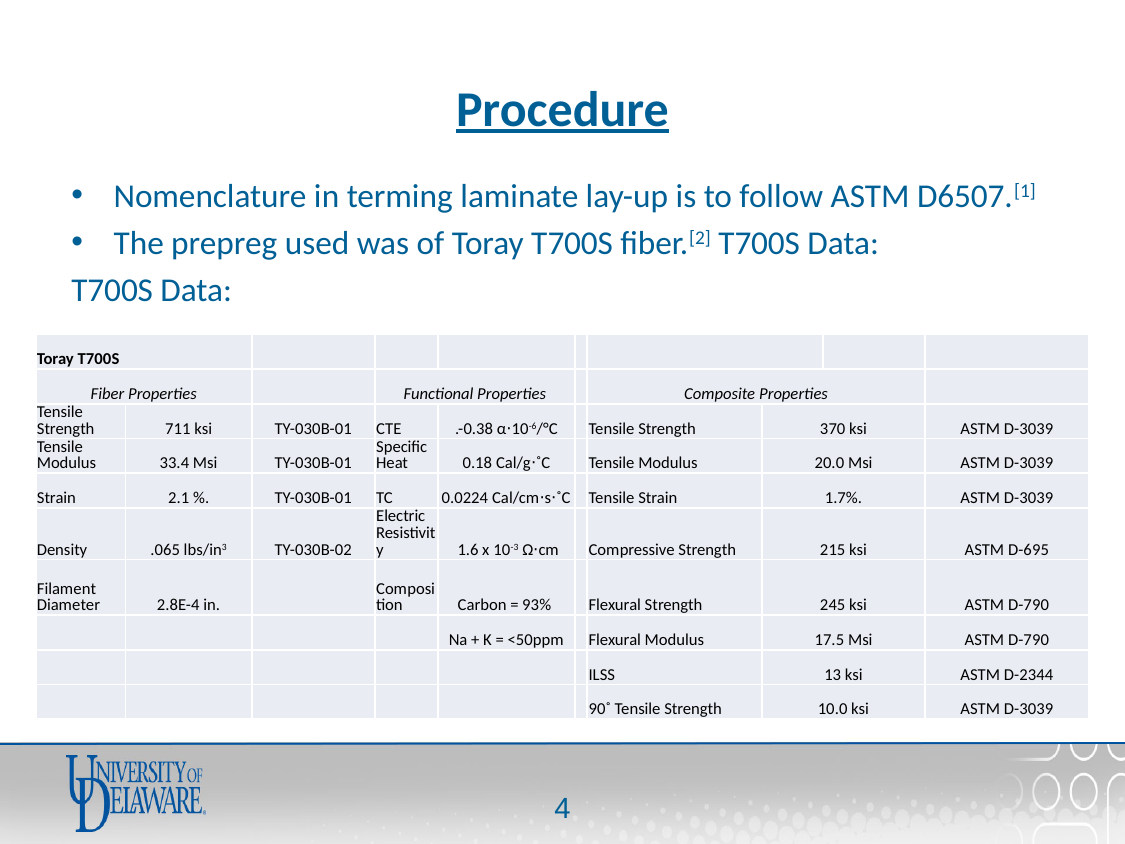

# Procedure
Nomenclature in terming laminate lay-up is to follow ASTM D6507.[1]
The prepreg used was of Toray T700S fiber.[2] T700S Data:
T700S Data:

| Toray T700S |  |  |  |  |  |  |  |  |  |
| --- | --- | --- | --- | --- | --- | --- | --- | --- | --- |
| Fiber Properties |  |  | Functional Properties |  |  | Composite Properties |  |  |  |
| Tensile Strength | 711 ksi | TY-030B-01 | CTE | .-0.38 α⋅10-6/°C |  | Tensile Strength | 370 ksi |  | ASTM D-3039 |
| Tensile Modulus | 33.4 Msi | TY-030B-01 | Specific Heat | 0.18 Cal/g⋅˚C |  | Tensile Modulus | 20.0 Msi |  | ASTM D-3039 |
| Strain | 2.1 %. | TY-030B-01 | TC | 0.0224 Cal/cm⋅s⋅˚C |  | Tensile Strain | 1.7%. |  | ASTM D-3039 |
| Density | .065 lbs/in3 | TY-030B-02 | Electric Resistivity | 1.6 x 10-3 Ω⋅cm |  | Compressive Strength | 215 ksi |  | ASTM D-695 |
| Filament Diameter | 2.8E-4 in. |  | Composition | Carbon = 93% |  | Flexural Strength | 245 ksi |  | ASTM D-790 |
|  |  |  |  | Na + K = <50ppm |  | Flexural Modulus | 17.5 Msi |  | ASTM D-790 |
|  |  |  |  |  |  | ILSS | 13 ksi |  | ASTM D-2344 |
|  |  |  |  |  |  | 90˚ Tensile Strength | 10.0 ksi |  | ASTM D-3039 |
4